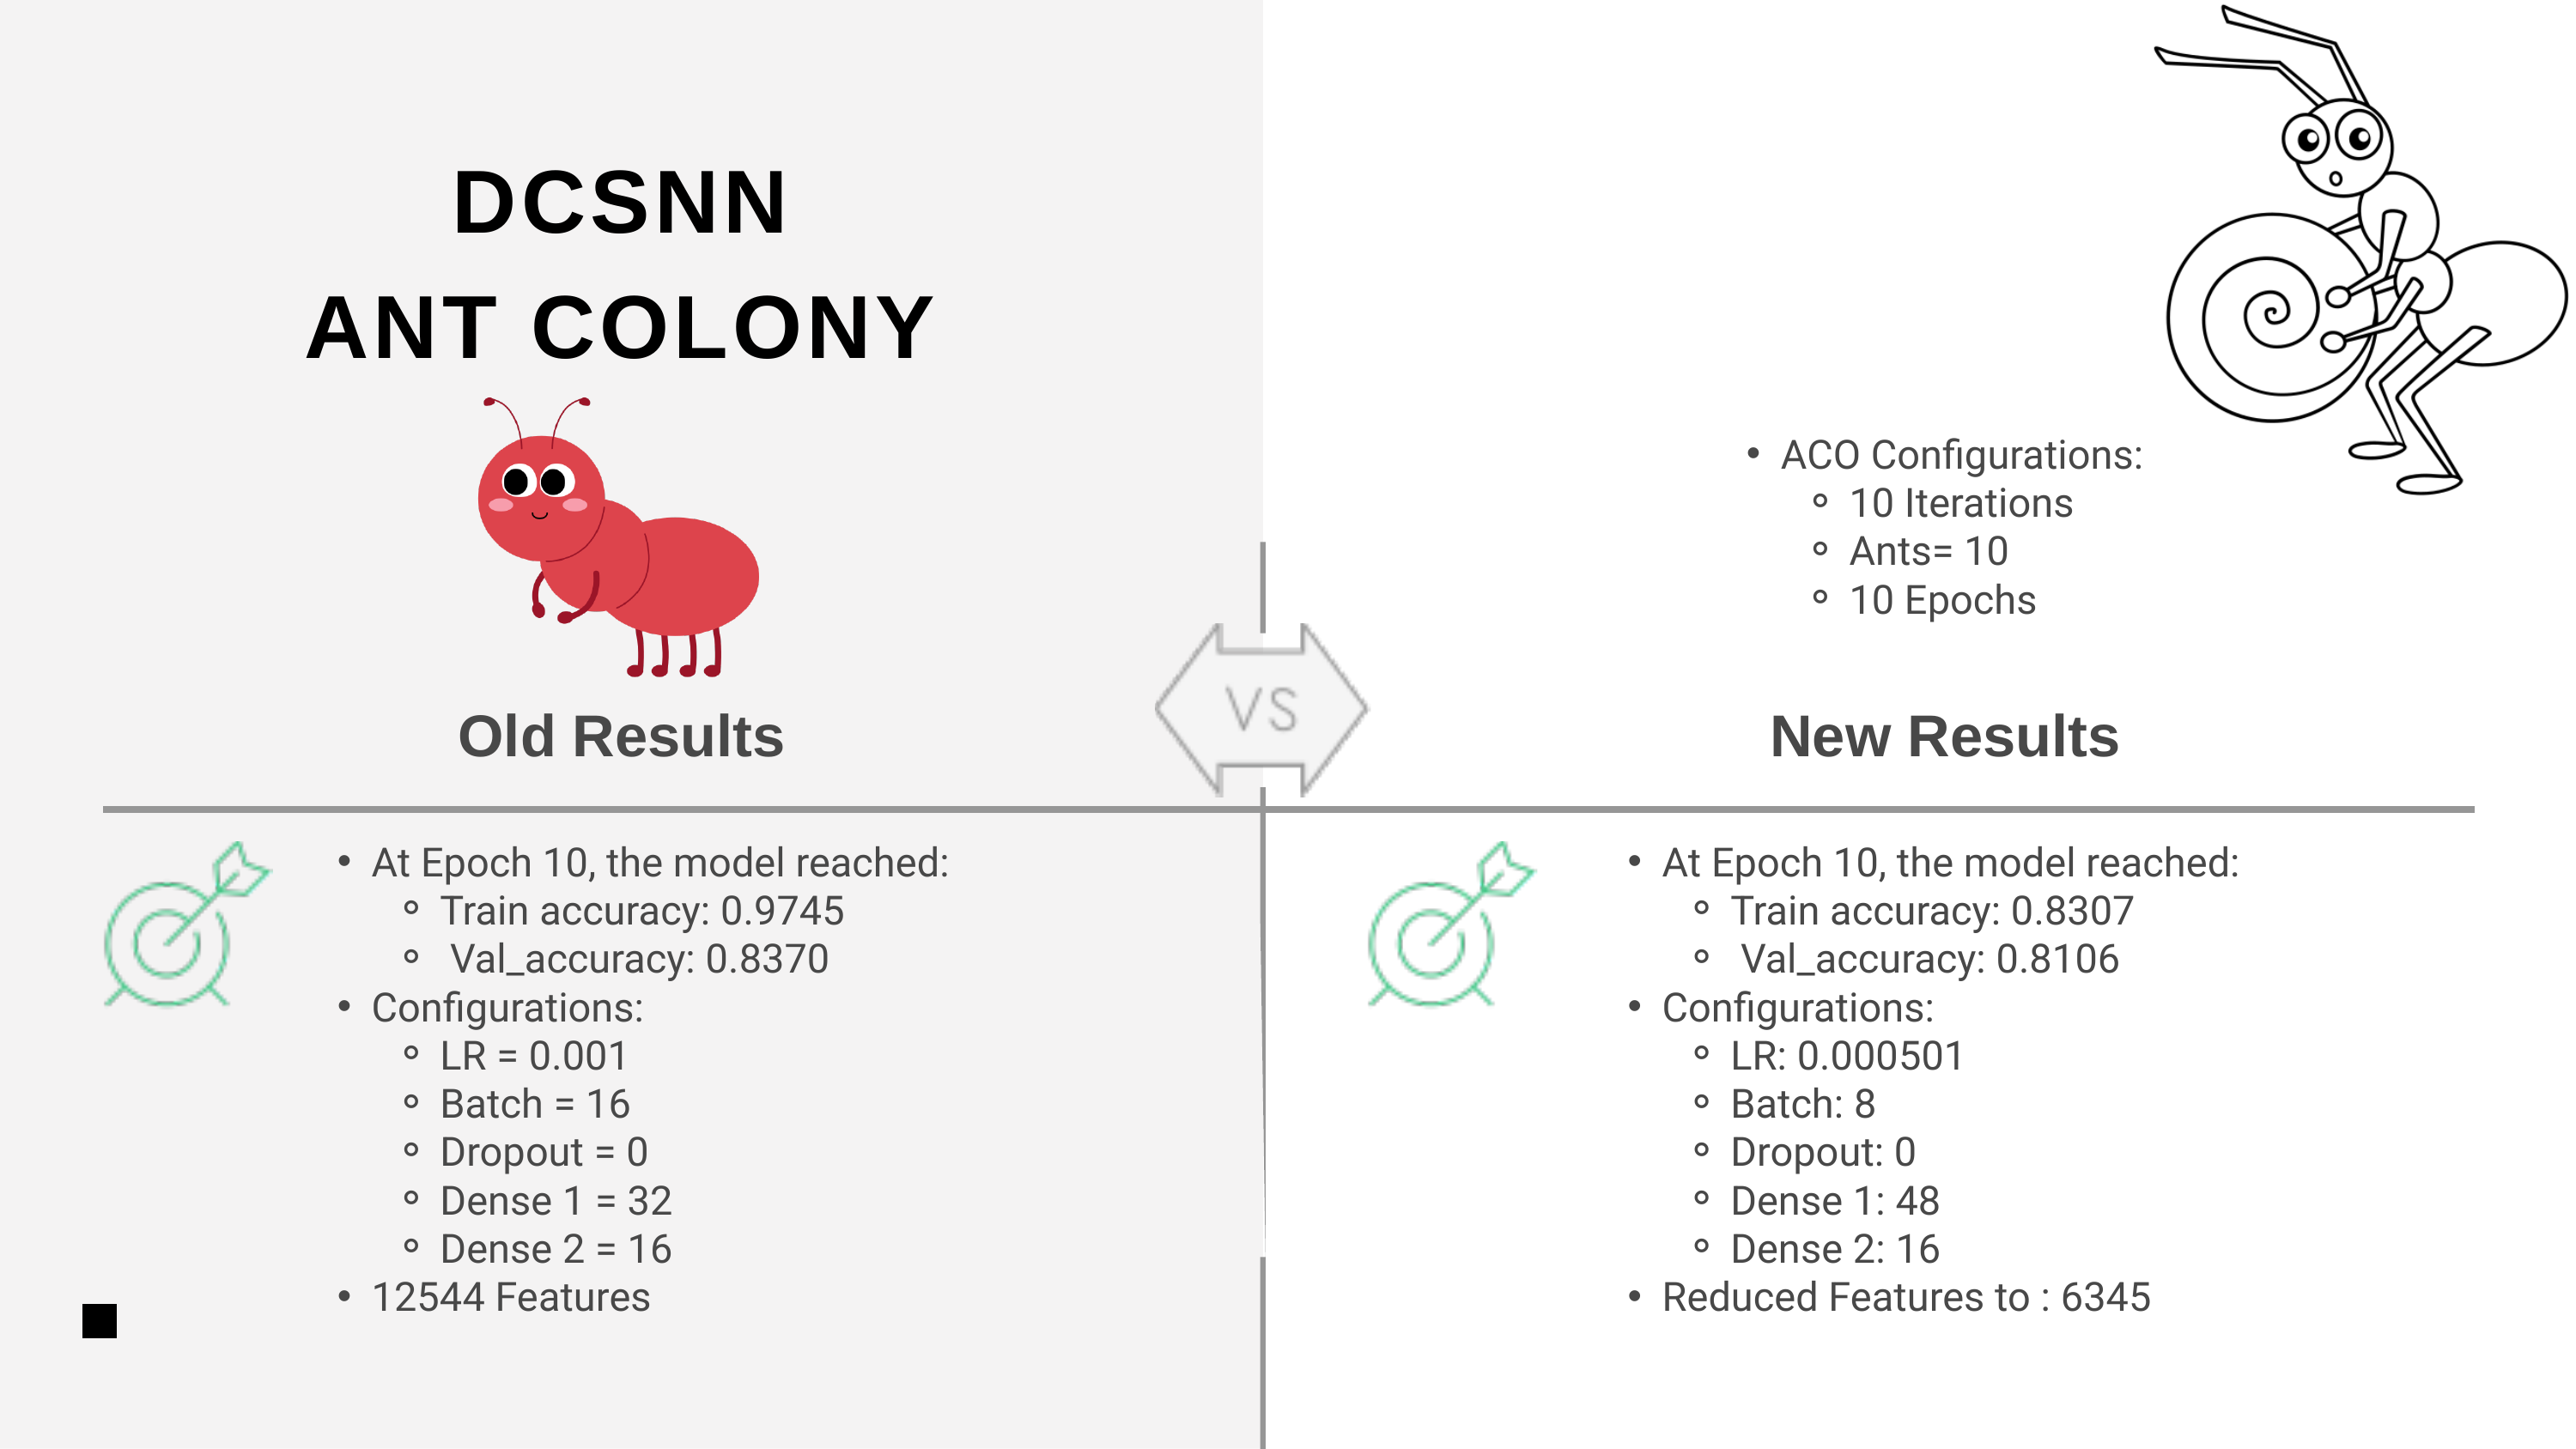

DCSNN
ANT COLONY

ACO Configurations:
10 Iterations
Ants= 10
10 Epochs

Old Results

New Results

At Epoch 10, the model reached:
Train accuracy: 0.9745
 Val_accuracy: 0.8370
Configurations:
LR = 0.001
Batch = 16
Dropout = 0
Dense 1 = 32
Dense 2 = 16
12544 Features

At Epoch 10, the model reached:
Train accuracy: 0.8307
 Val_accuracy: 0.8106
Configurations:
LR: 0.000501
Batch: 8
Dropout: 0
Dense 1: 48
Dense 2: 16
Reduced Features to : 6345